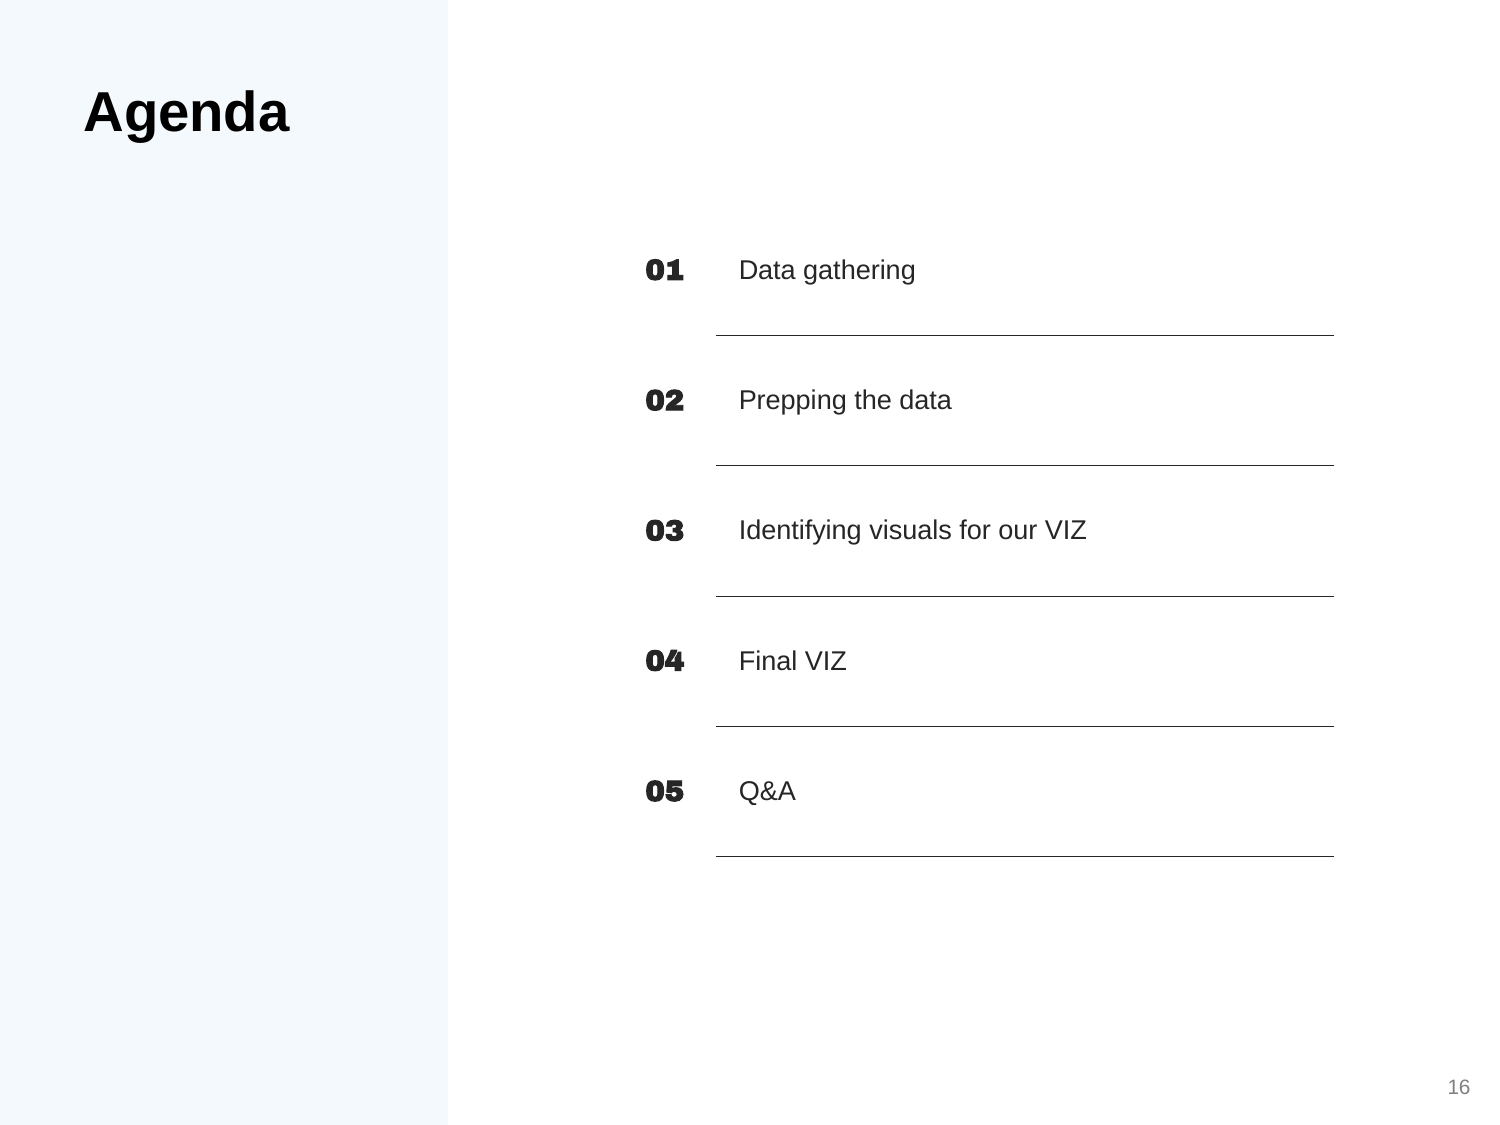

Agenda
| 01 | Data gathering |
| --- | --- |
| 02 | Prepping the data |
| 03 | Identifying visuals for our VIZ |
| 04 | Final VIZ |
| 05 | Q&A |
16